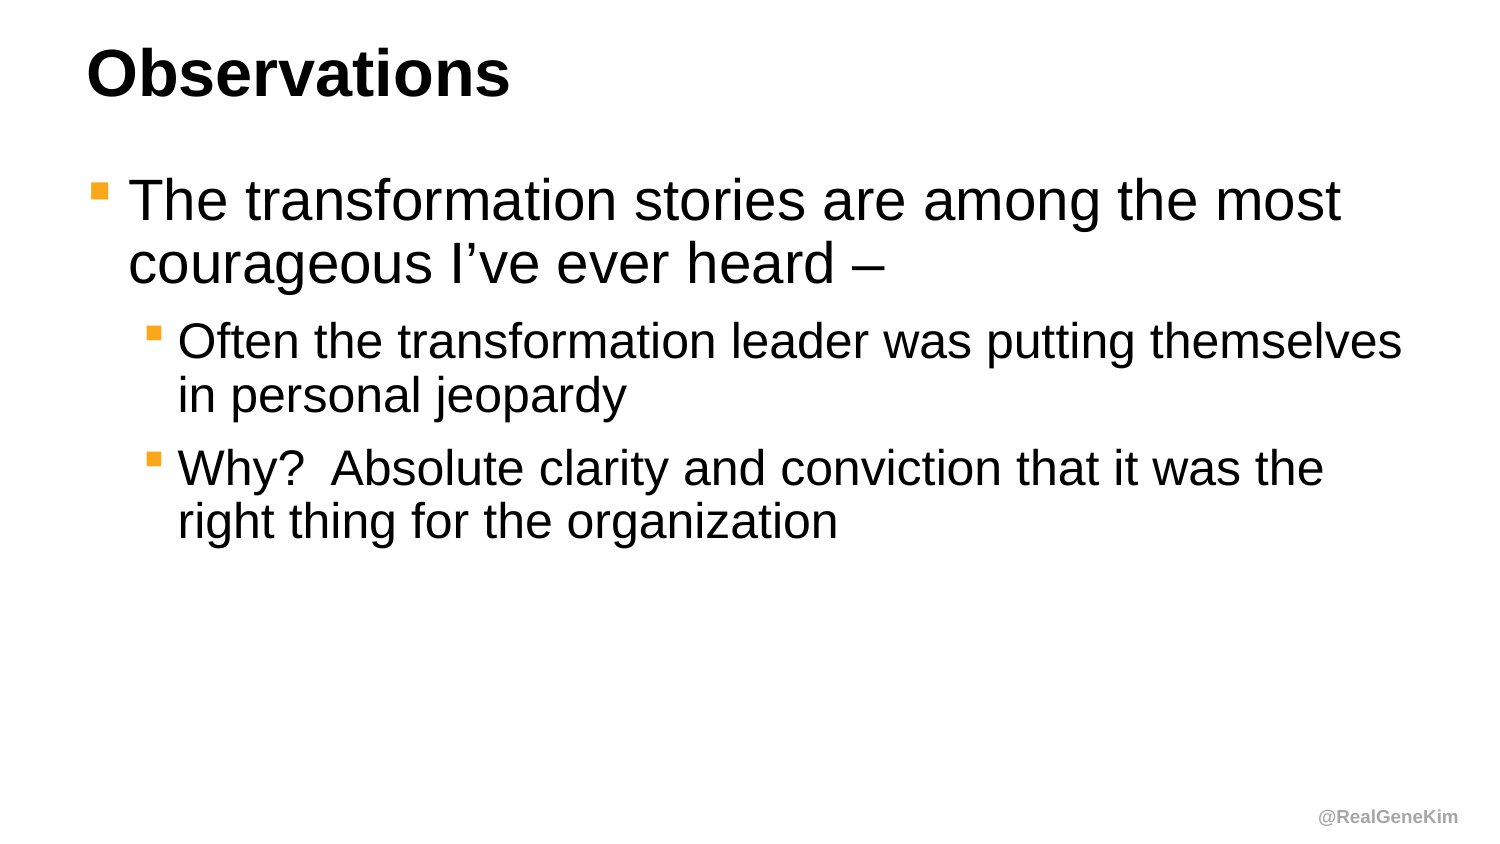

# Observations
The transformation stories are among the most courageous I’ve ever heard –
Often the transformation leader was putting themselves in personal jeopardy
Why?  Absolute clarity and conviction that it was the right thing for the organization